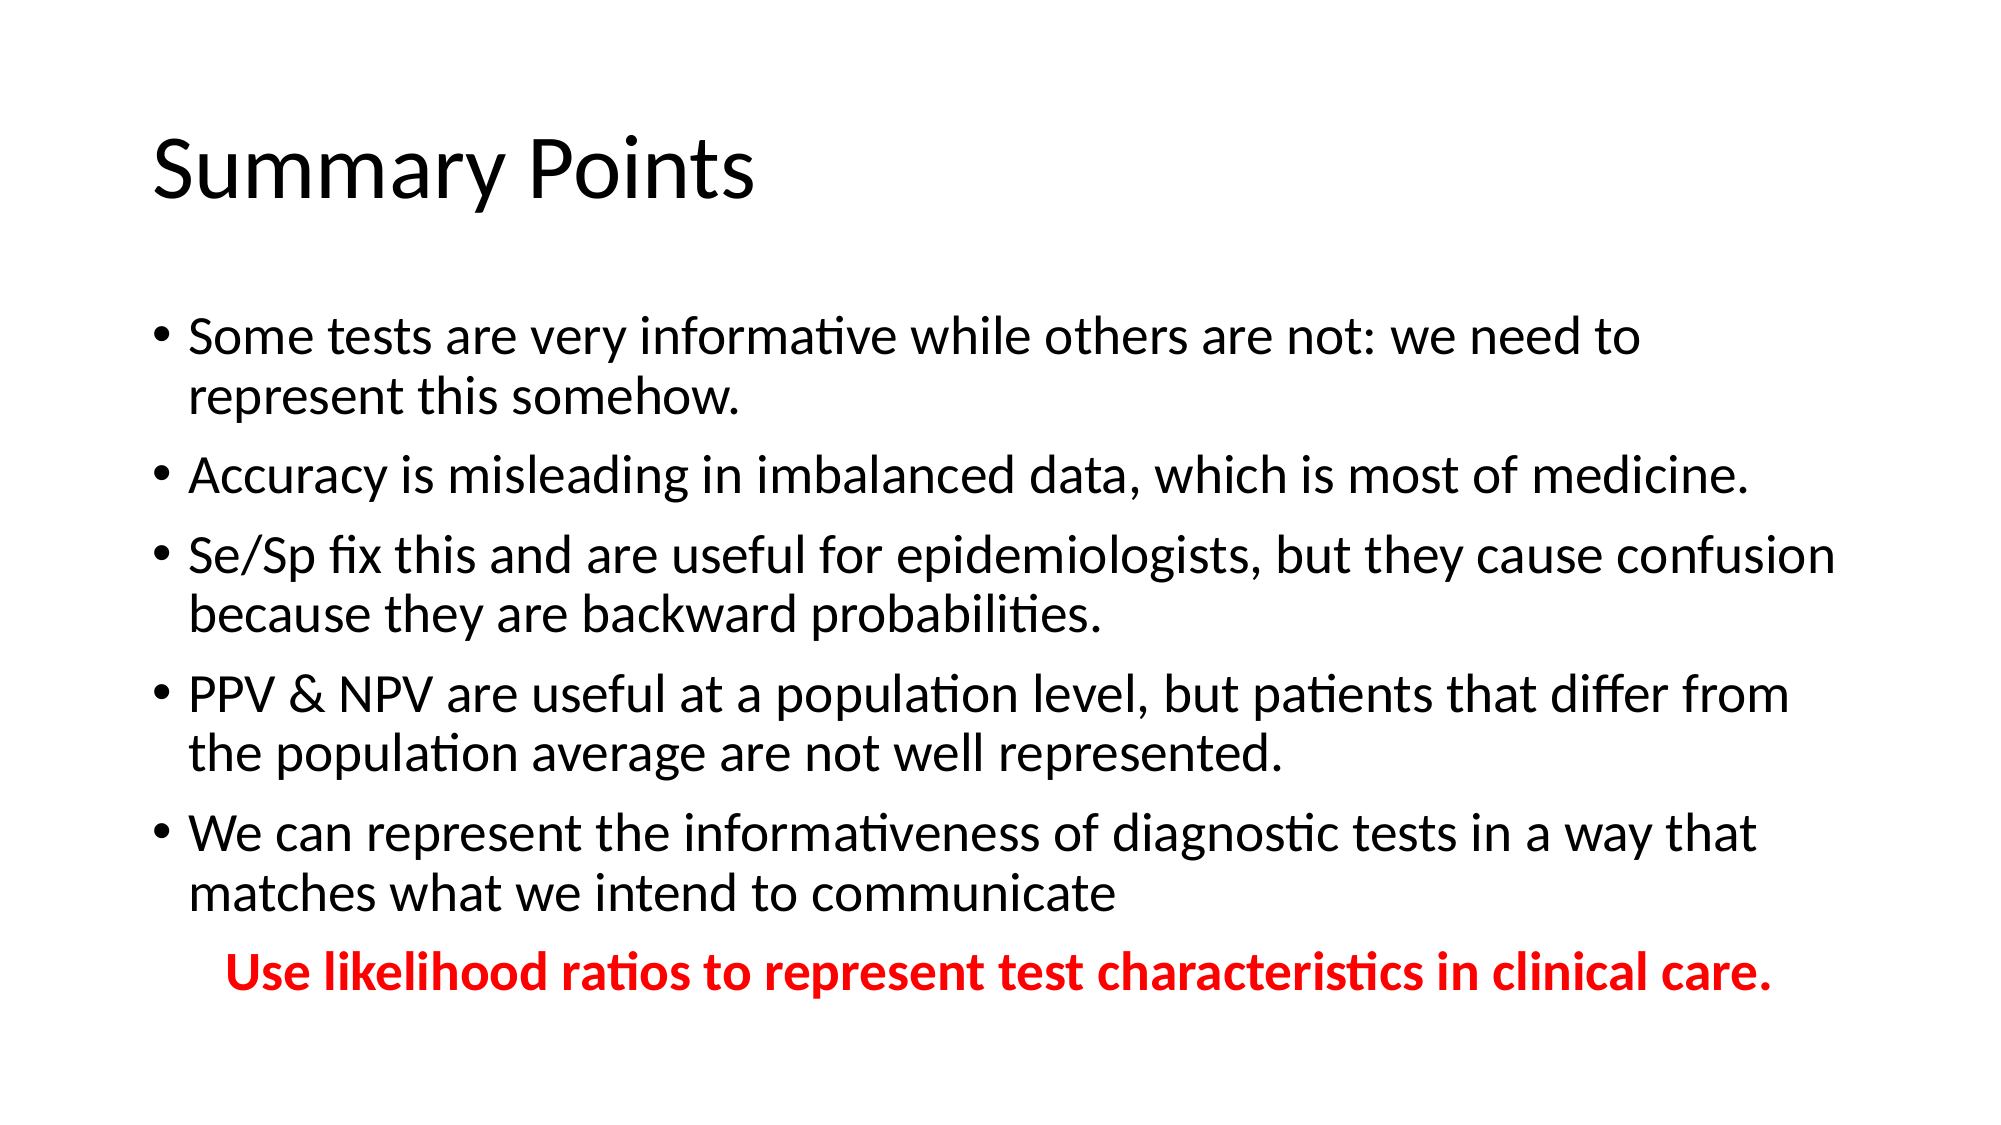

# Summary Points
Some tests are very informative while others are not: we need to represent this somehow.
Accuracy is misleading in imbalanced data, which is most of medicine.
Se/Sp fix this and are useful for epidemiologists, but they cause confusion because they are backward probabilities.
PPV & NPV are useful at a population level, but patients that differ from the population average are not well represented.
We can represent the informativeness of diagnostic tests in a way that matches what we intend to communicate
Use likelihood ratios to represent test characteristics in clinical care.